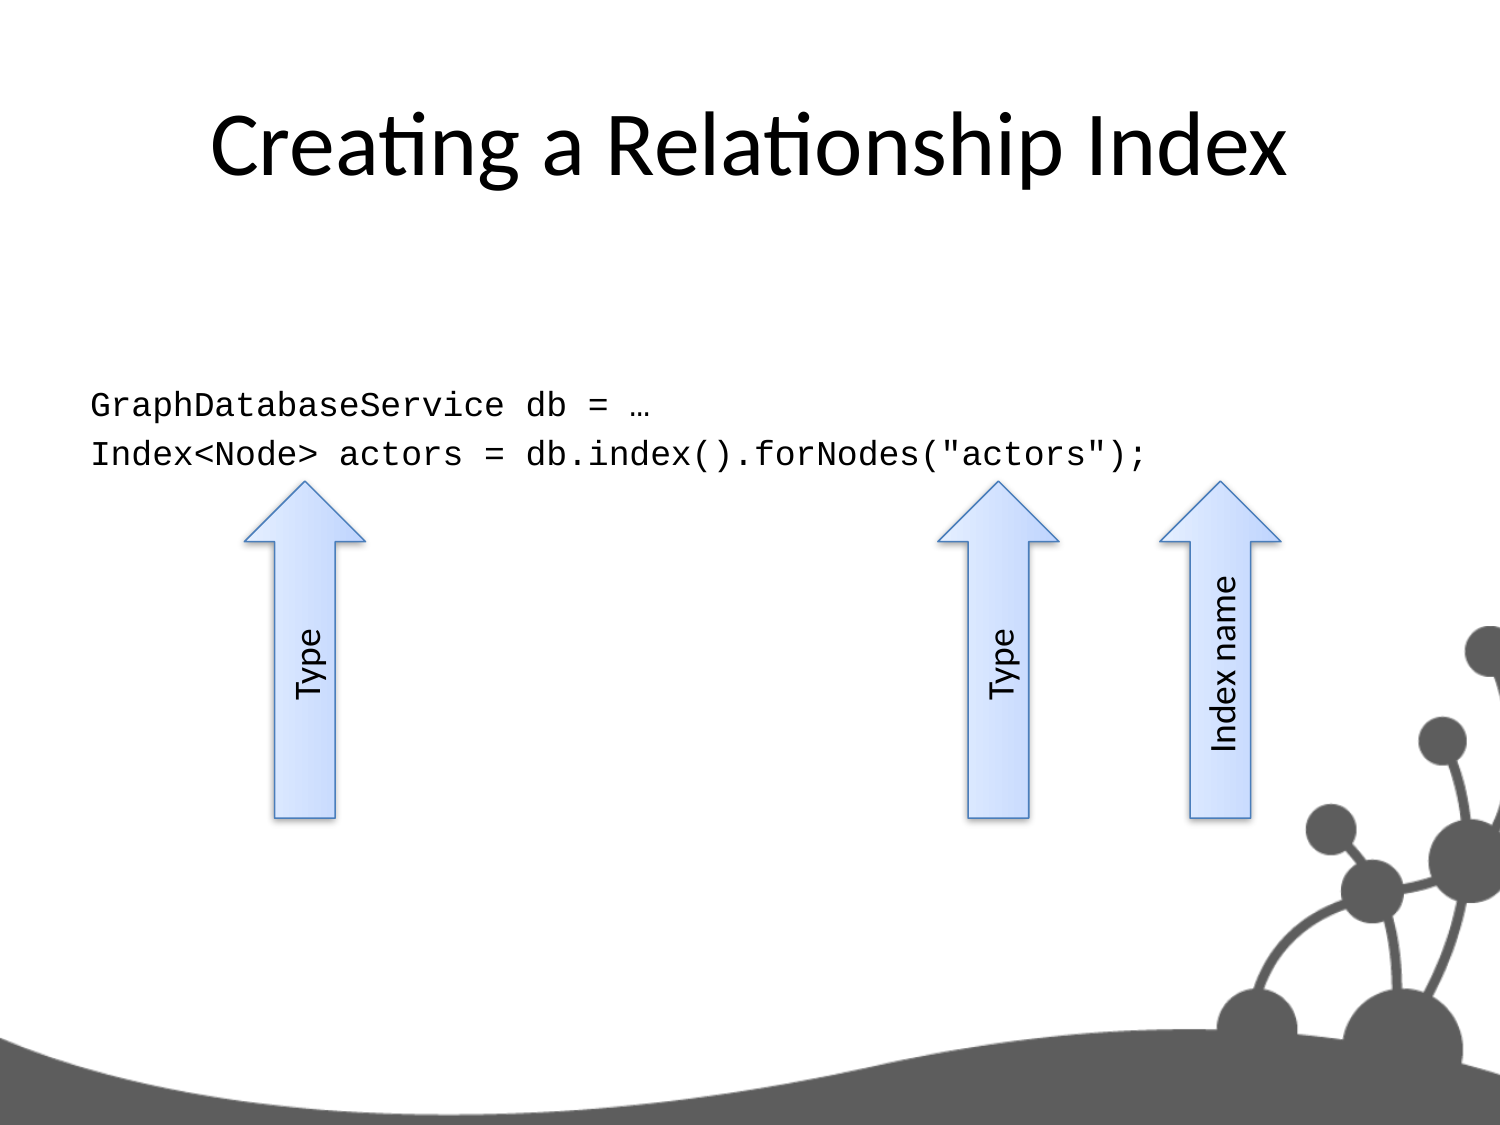

# Creating a Relationship Index
GraphDatabaseService db = …
Index<Node> actors = db.index().forNodes("actors");
Type
Type
Index name